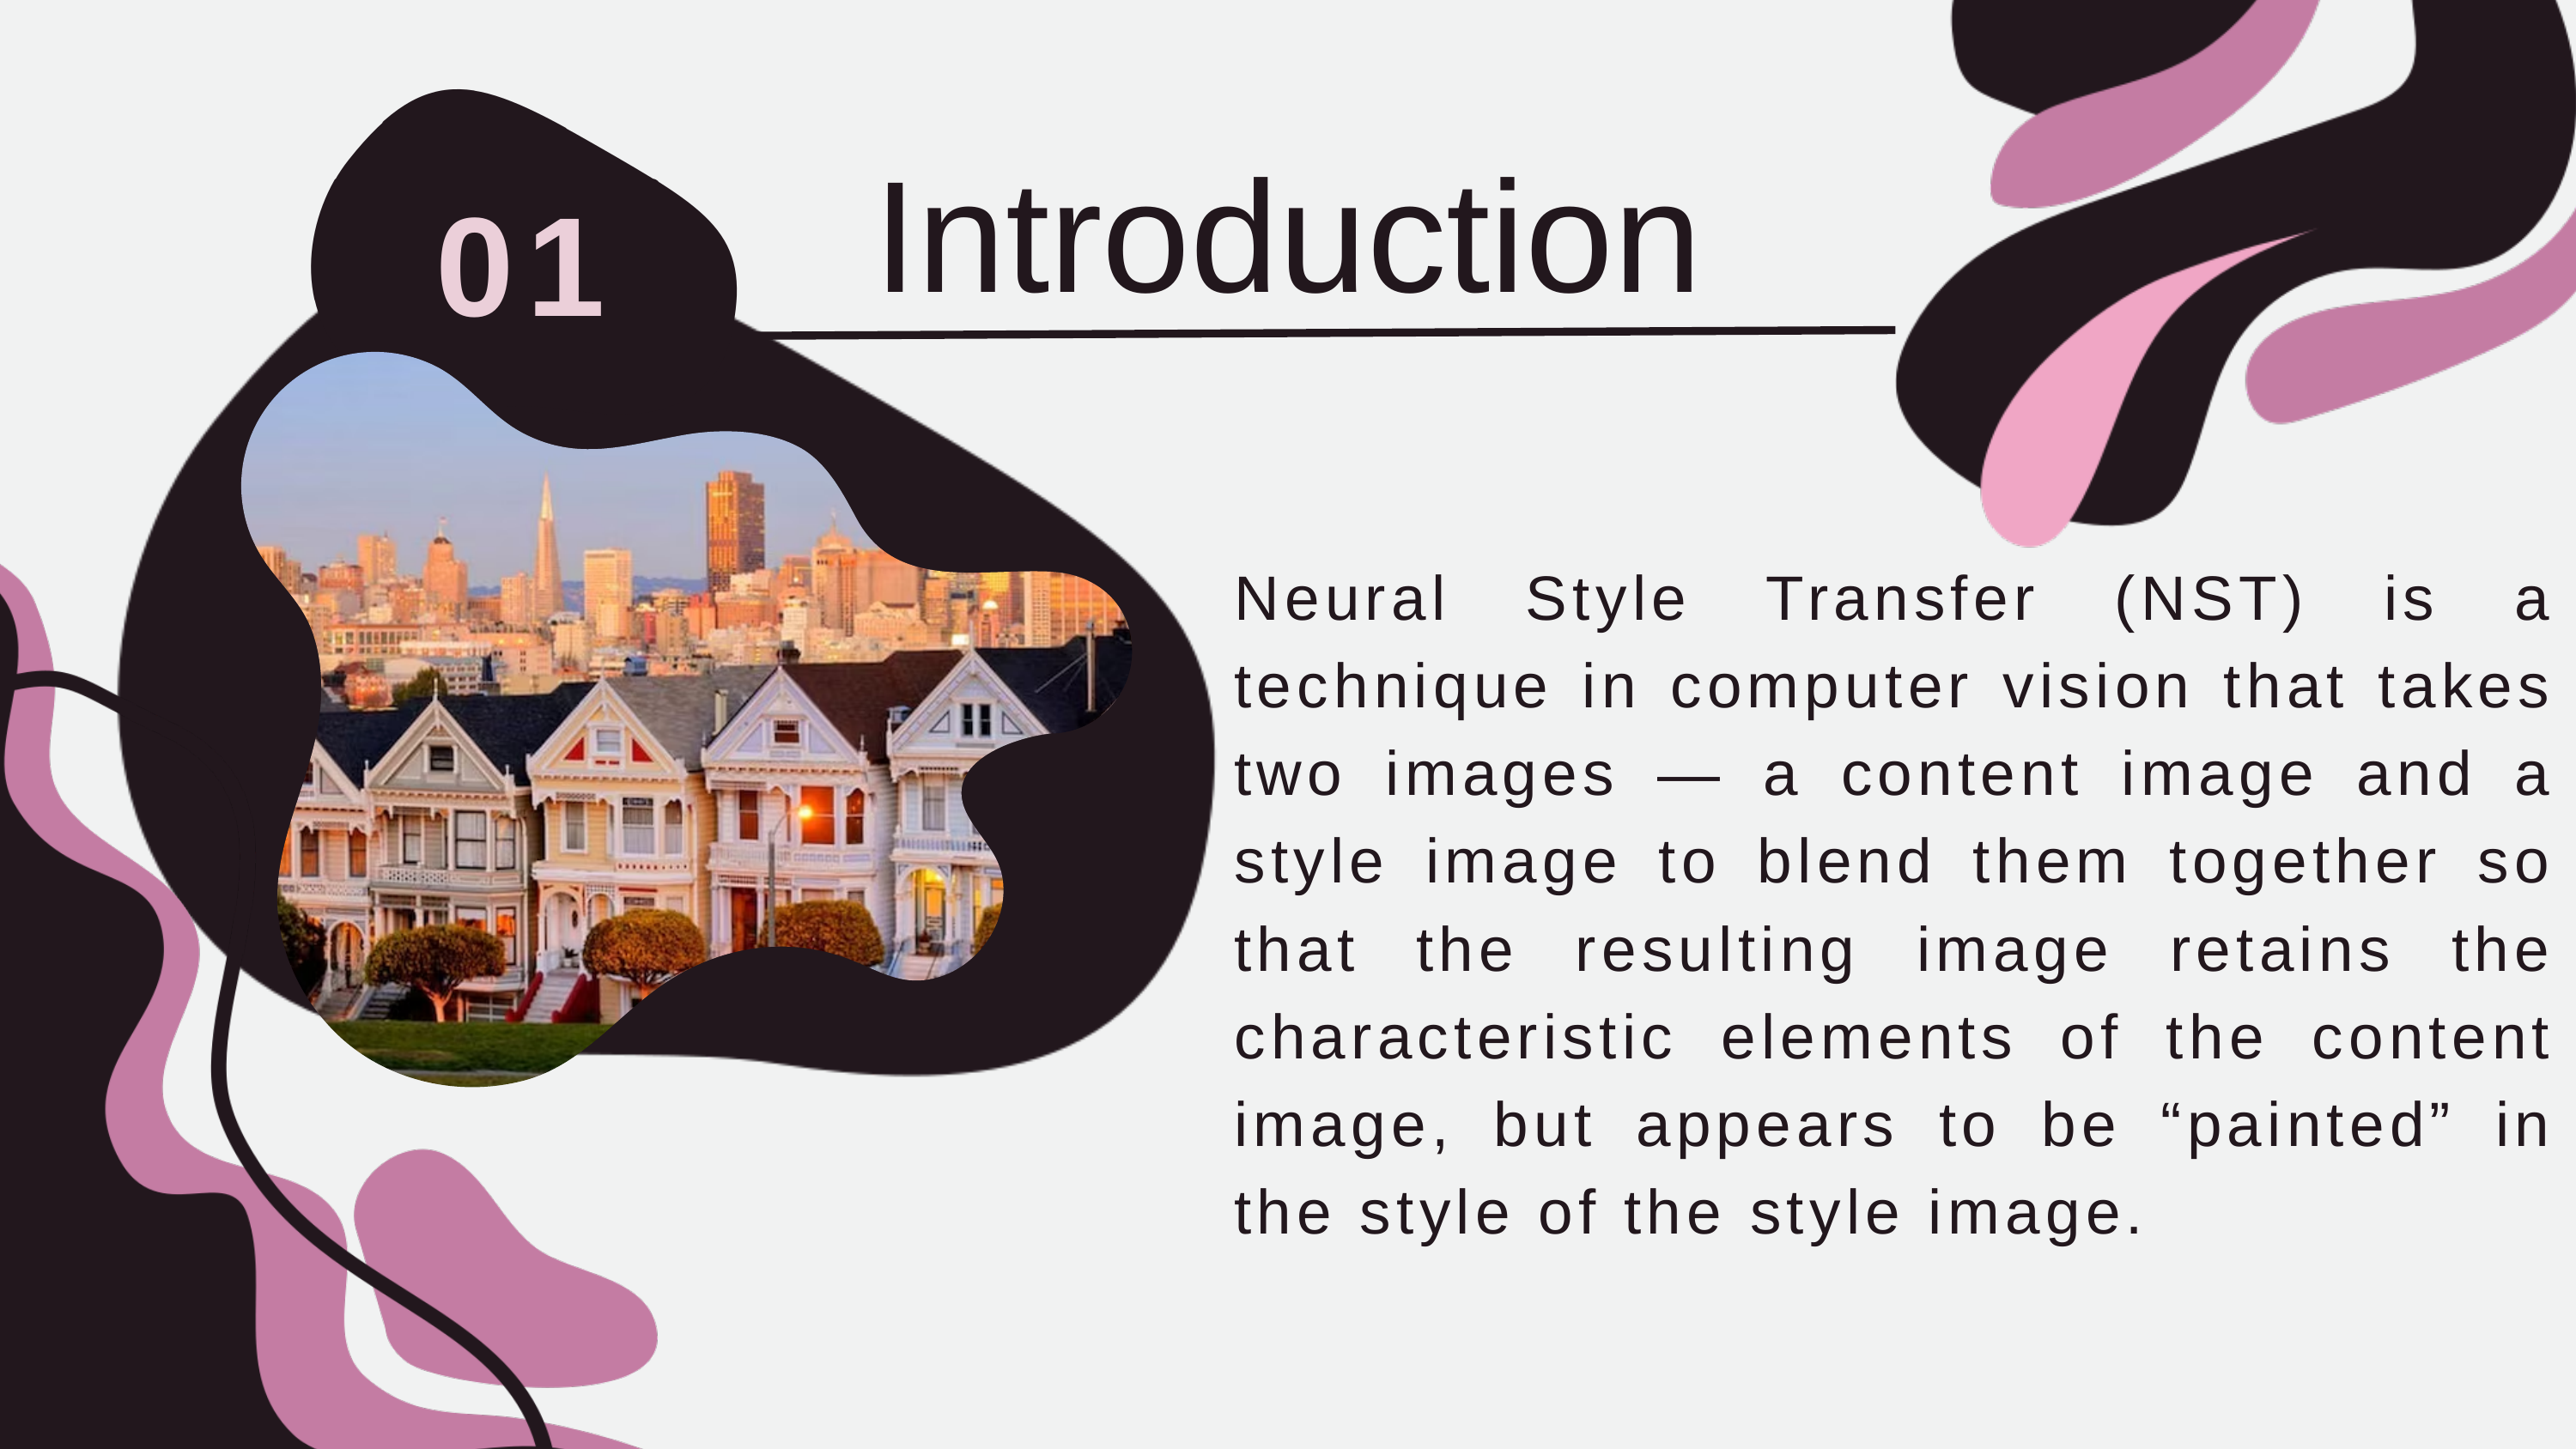

01

Introduction

Neural Style Transfer (NST) is a technique in computer vision that takes two images — a content image and a style image to blend them together so that the resulting image retains the characteristic elements of the content image, but appears to be “painted” in the style of the style image.